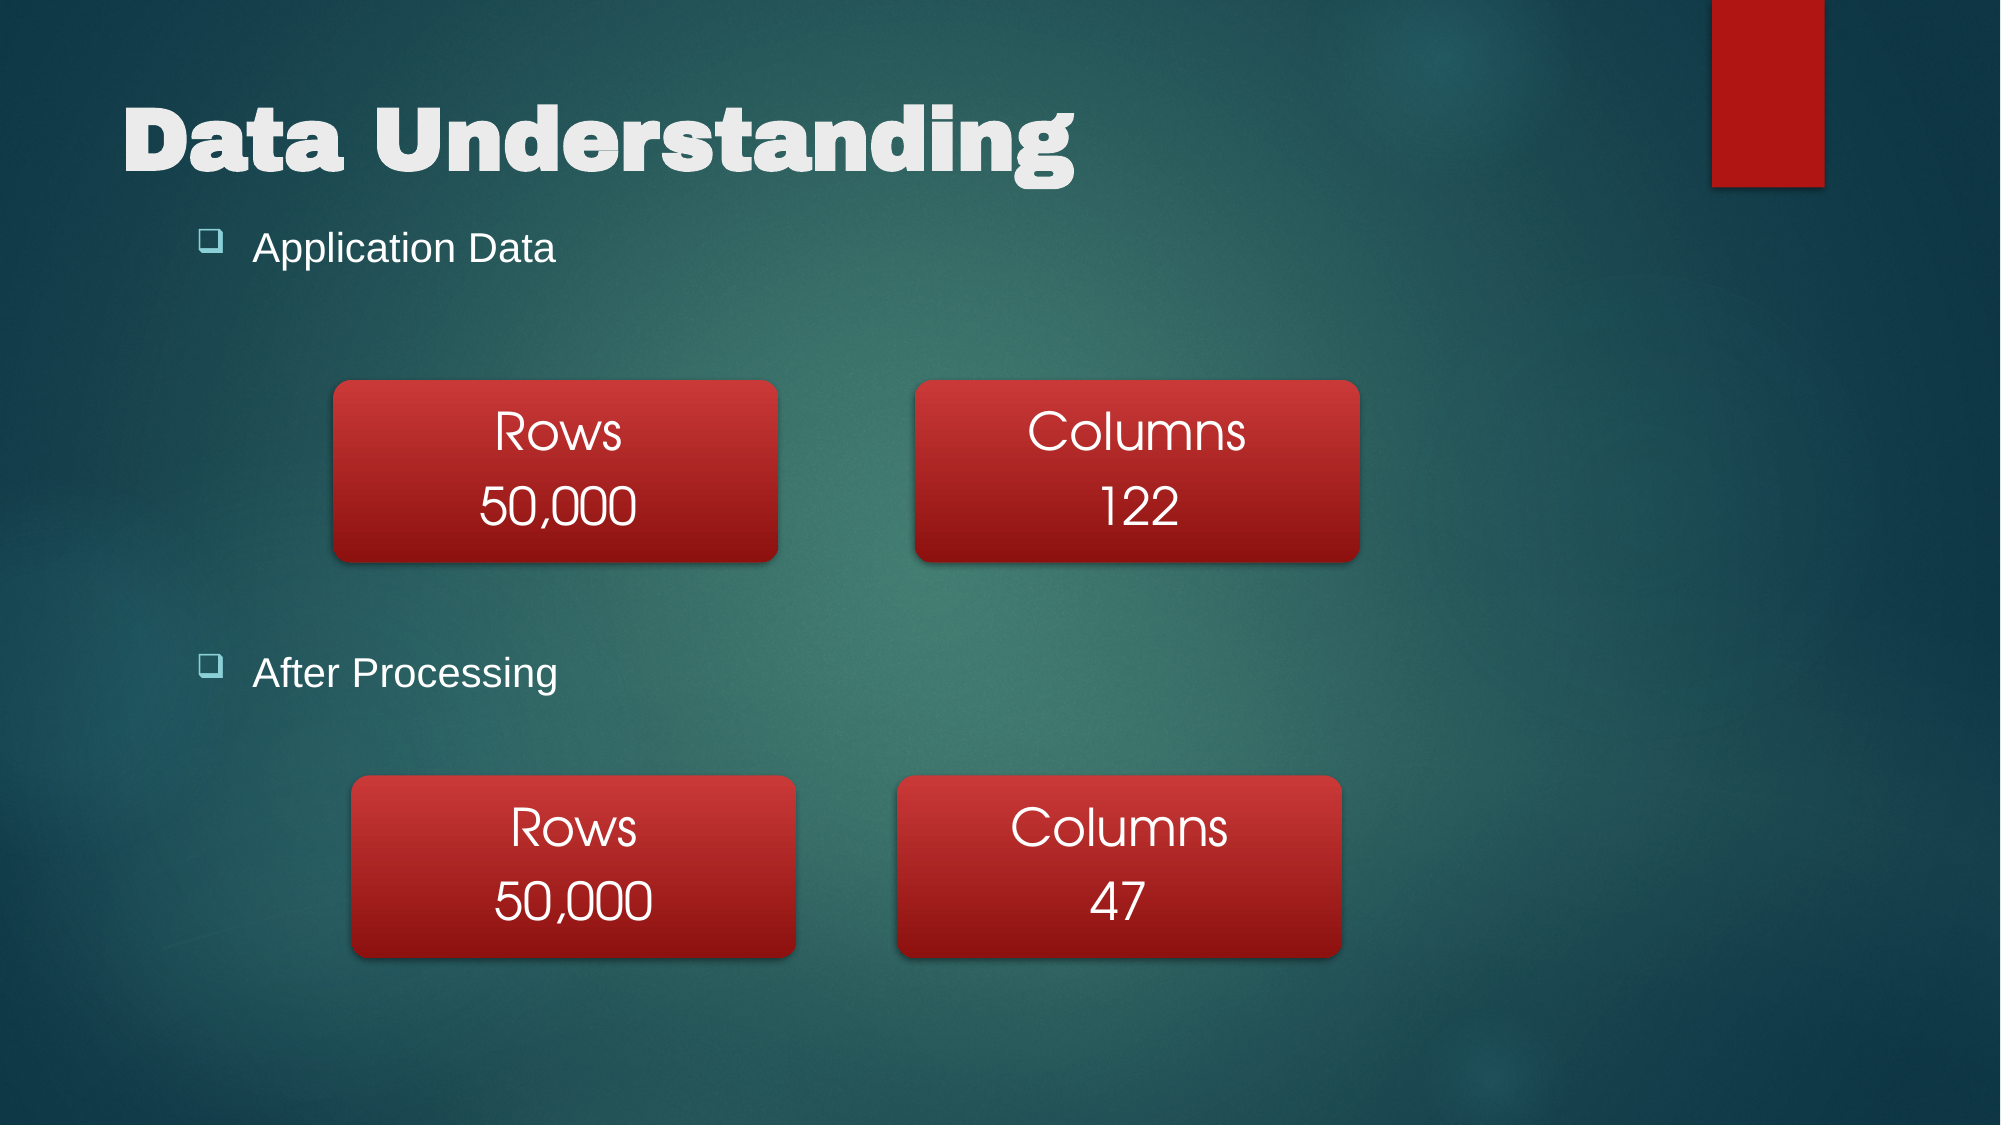

# Data Understanding
Application Data

After Processing

Columns
122
Rows
50,000

Rows
50,000

Columns
47